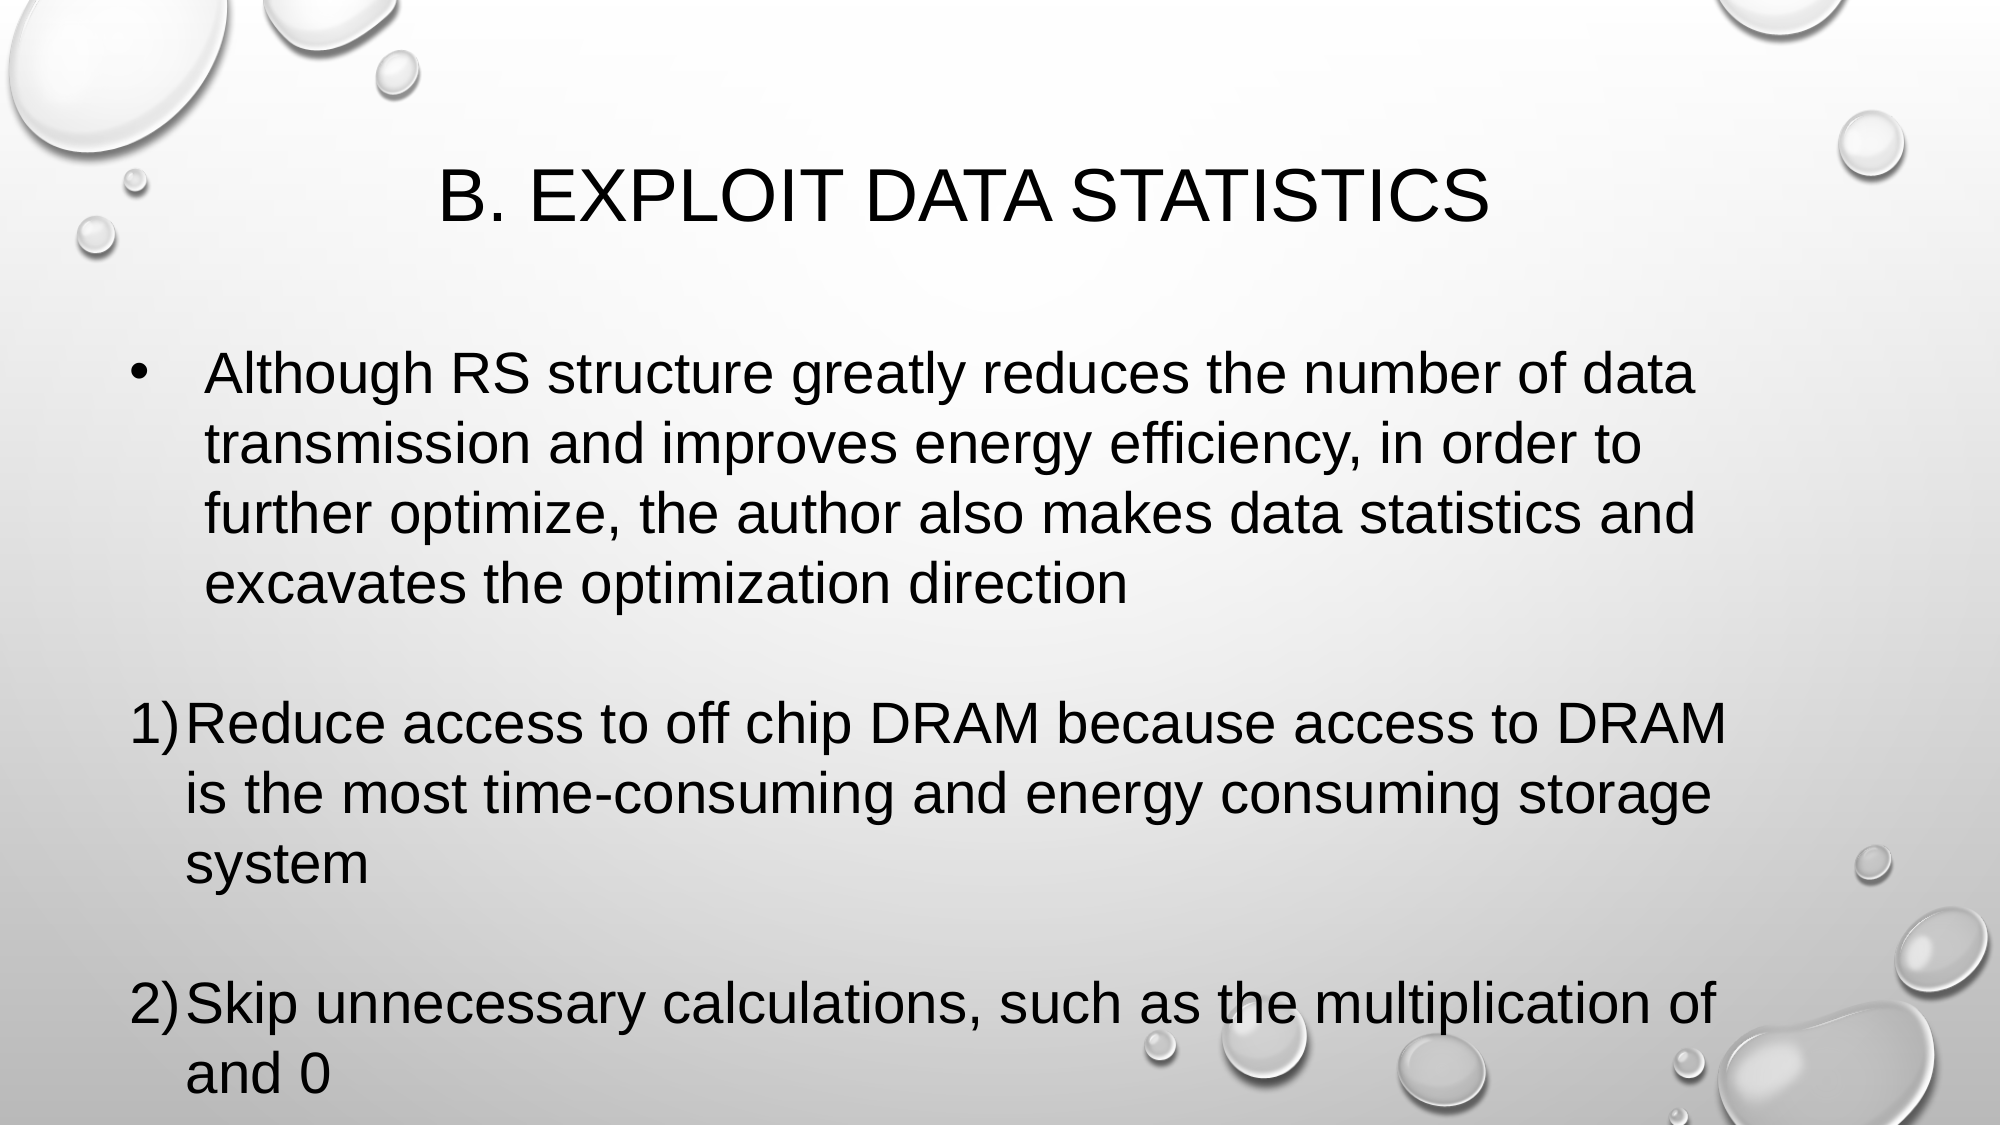

# B. Exploit Data Statistics
Although RS structure greatly reduces the number of data transmission and improves energy efficiency, in order to further optimize, the author also makes data statistics and excavates the optimization direction

Reduce access to off chip DRAM because access to DRAM is the most time-consuming and energy consuming storage system

Skip unnecessary calculations, such as the multiplication of and 0